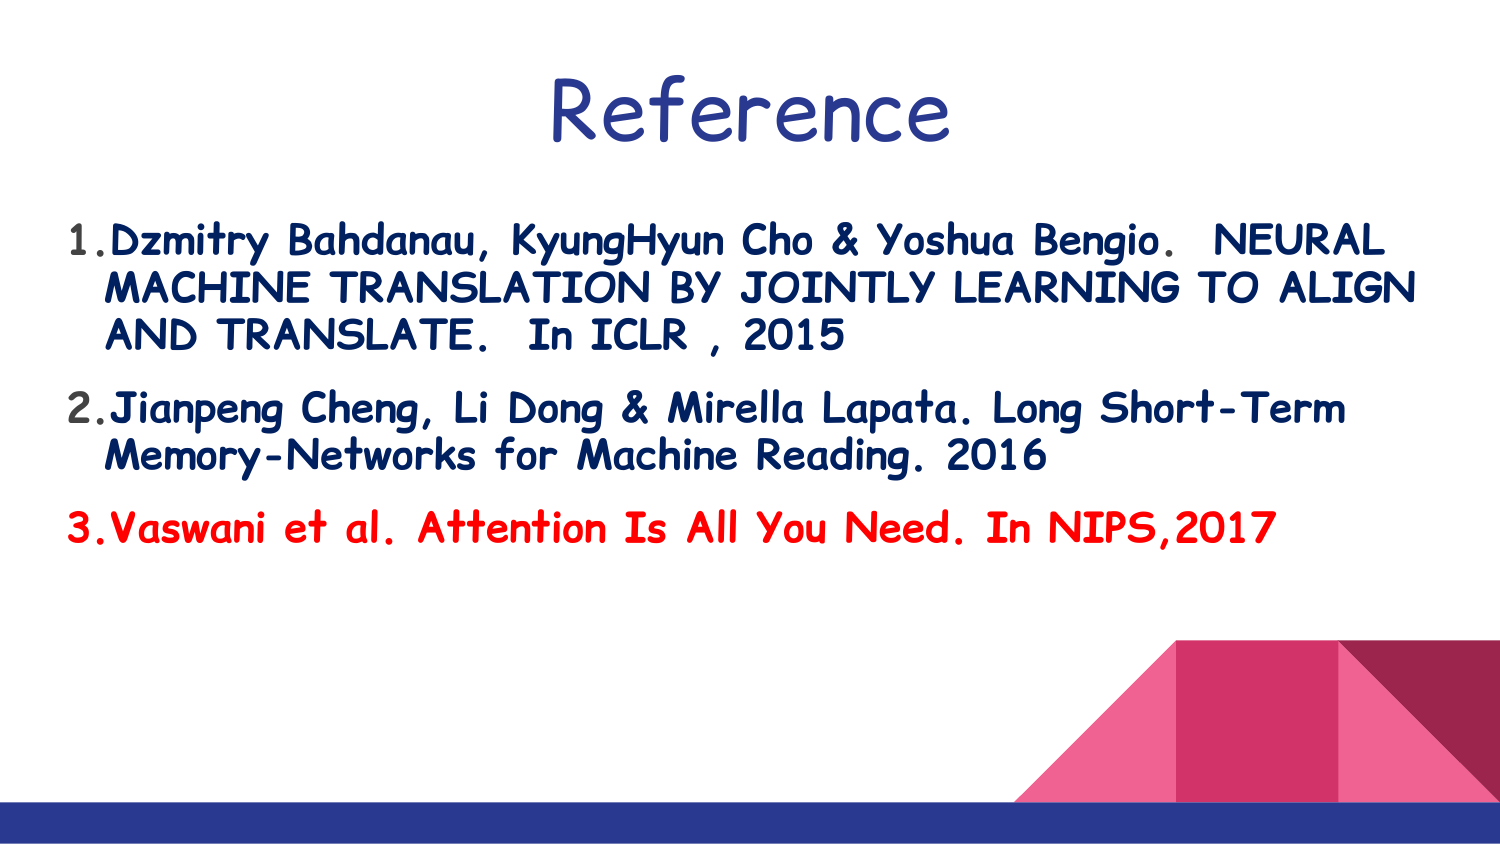

# Reference
Dzmitry Bahdanau, KyungHyun Cho & Yoshua Bengio.  NEURAL MACHINE TRANSLATION BY JOINTLY LEARNING TO ALIGN AND TRANSLATE.  In ICLR , 2015
Jianpeng Cheng, Li Dong & Mirella Lapata. Long Short-Term Memory-Networks for Machine Reading. 2016
3.Vaswani et al. Attention Is All You Need. In NIPS,2017